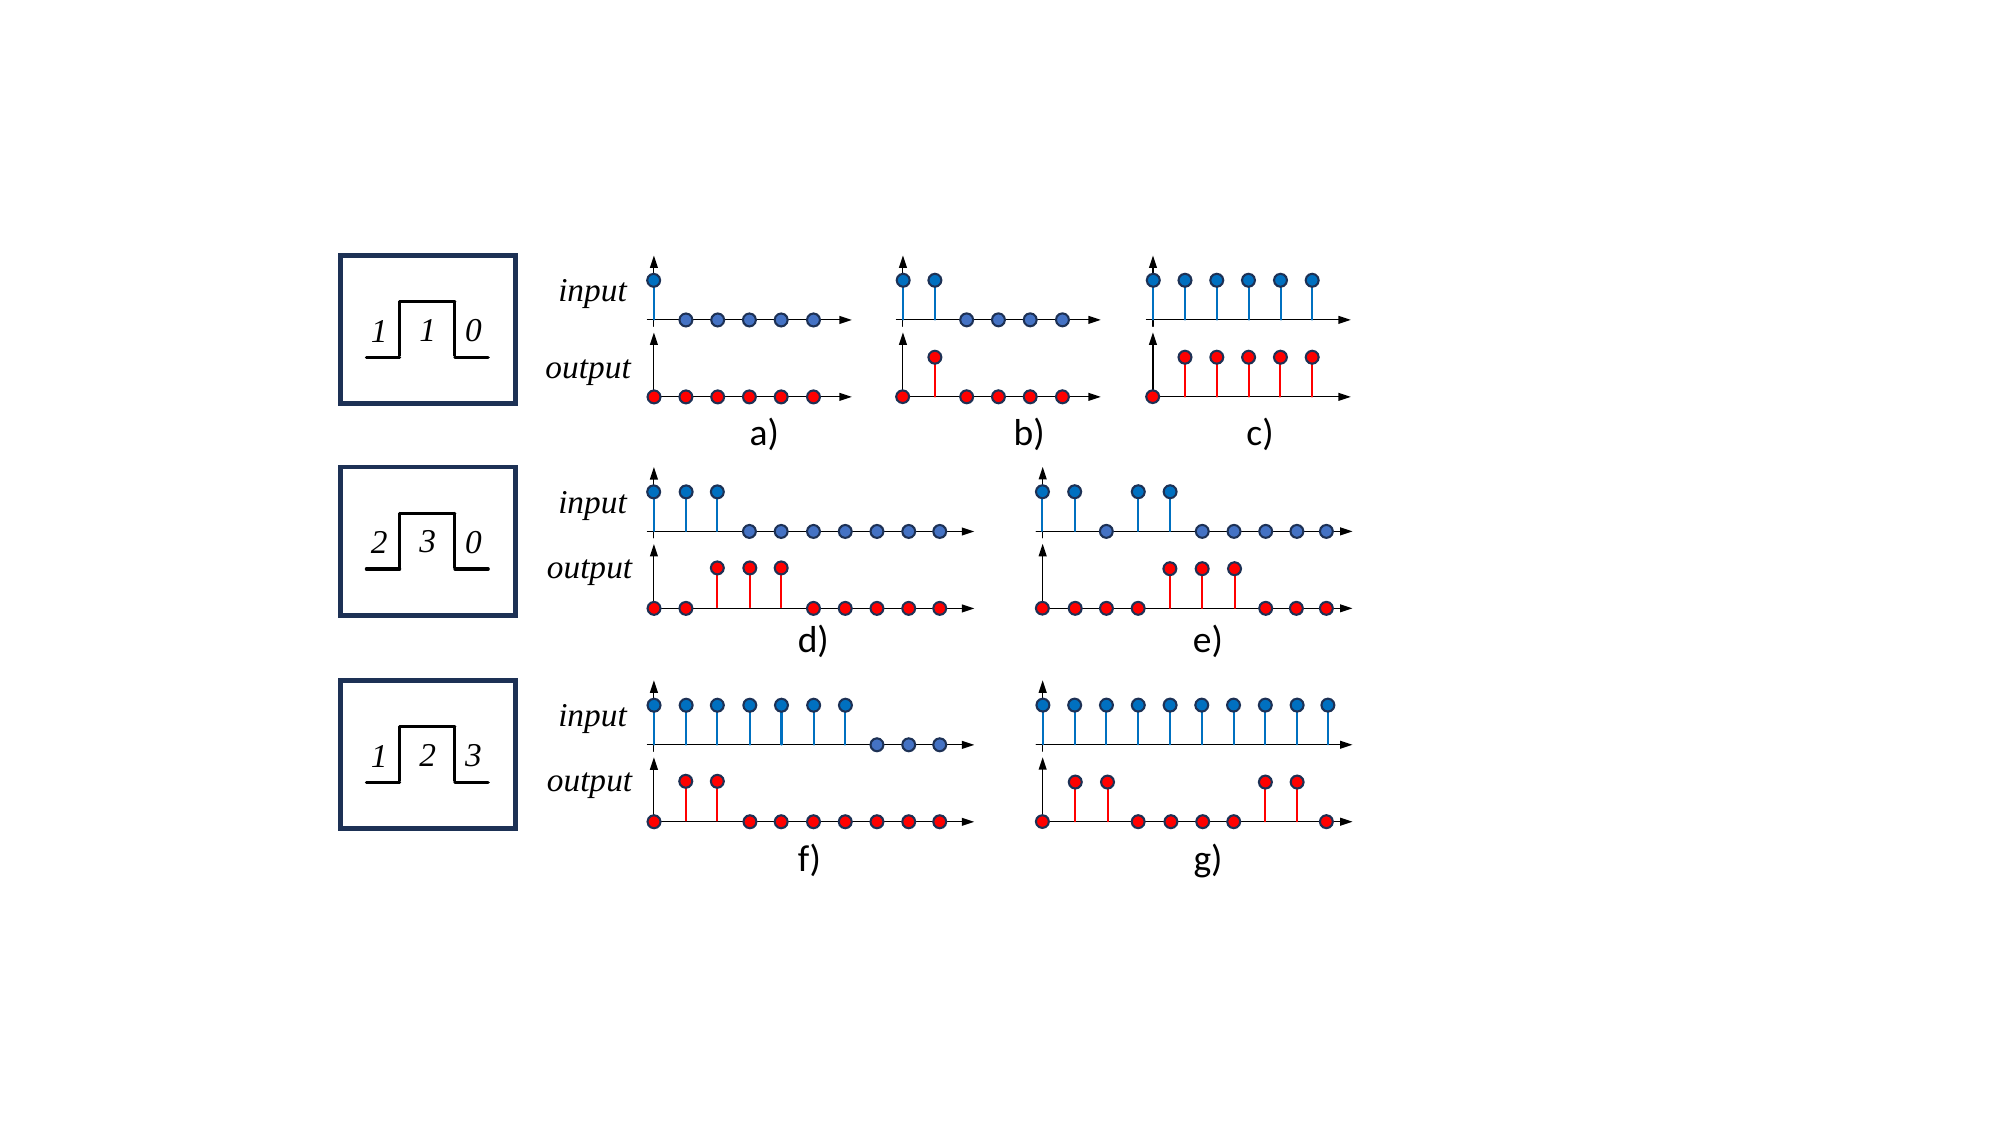

1
0
1
input

output

a)
b)
c)

3
0
2
input

output

d)
e)

2
3
1
input

output

f)
g)